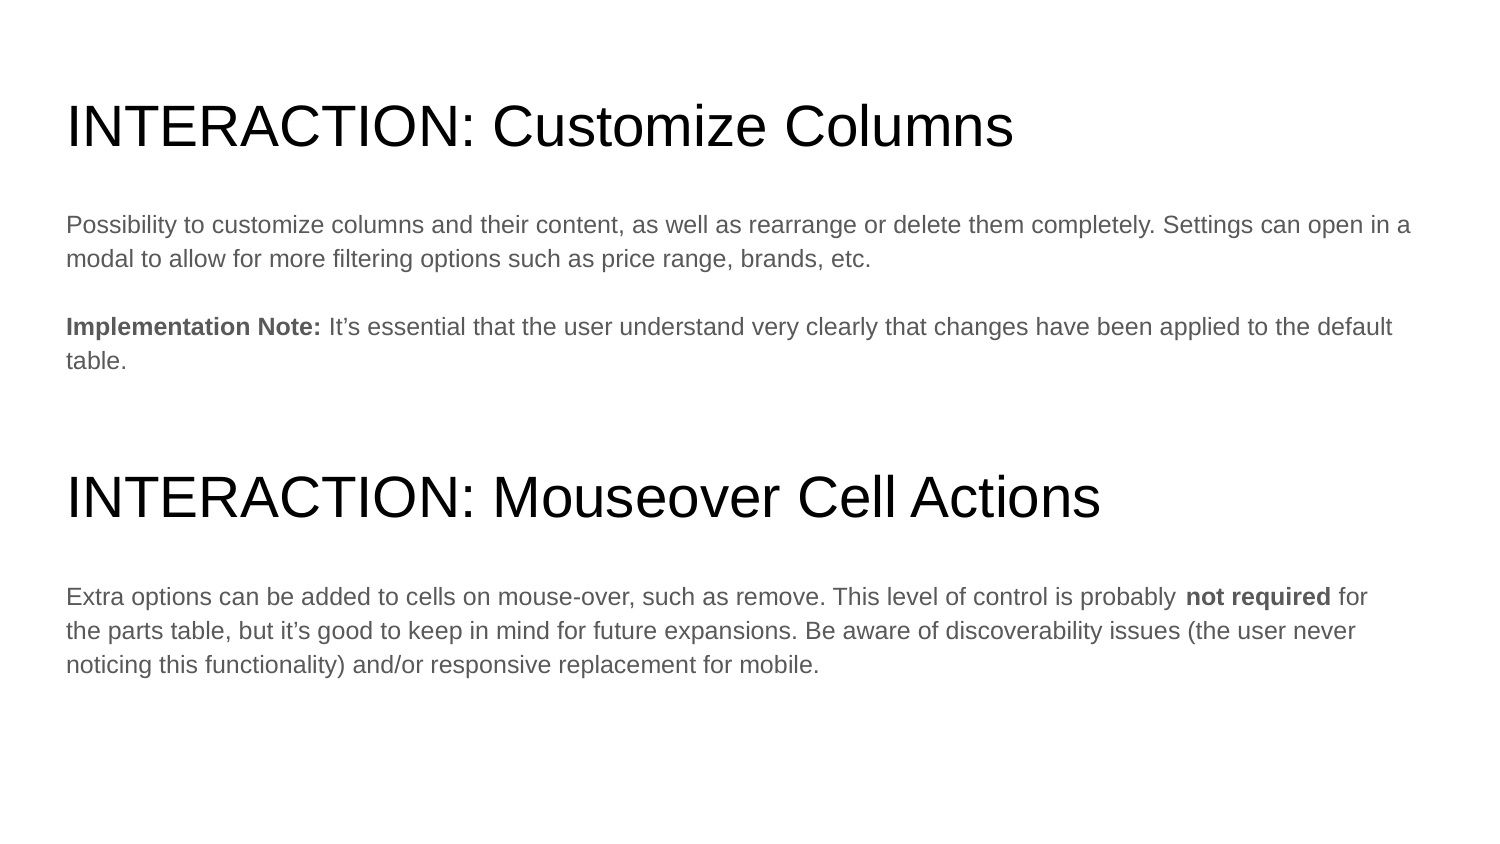

# INTERACTION: Customize Columns
Possibility to customize columns and their content, as well as rearrange or delete them completely. Settings can open in a modal to allow for more filtering options such as price range, brands, etc.
Implementation Note: It’s essential that the user understand very clearly that changes have been applied to the default table.
INTERACTION: Mouseover Cell Actions
Extra options can be added to cells on mouse-over, such as remove. This level of control is probably not required for the parts table, but it’s good to keep in mind for future expansions. Be aware of discoverability issues (the user never noticing this functionality) and/or responsive replacement for mobile.